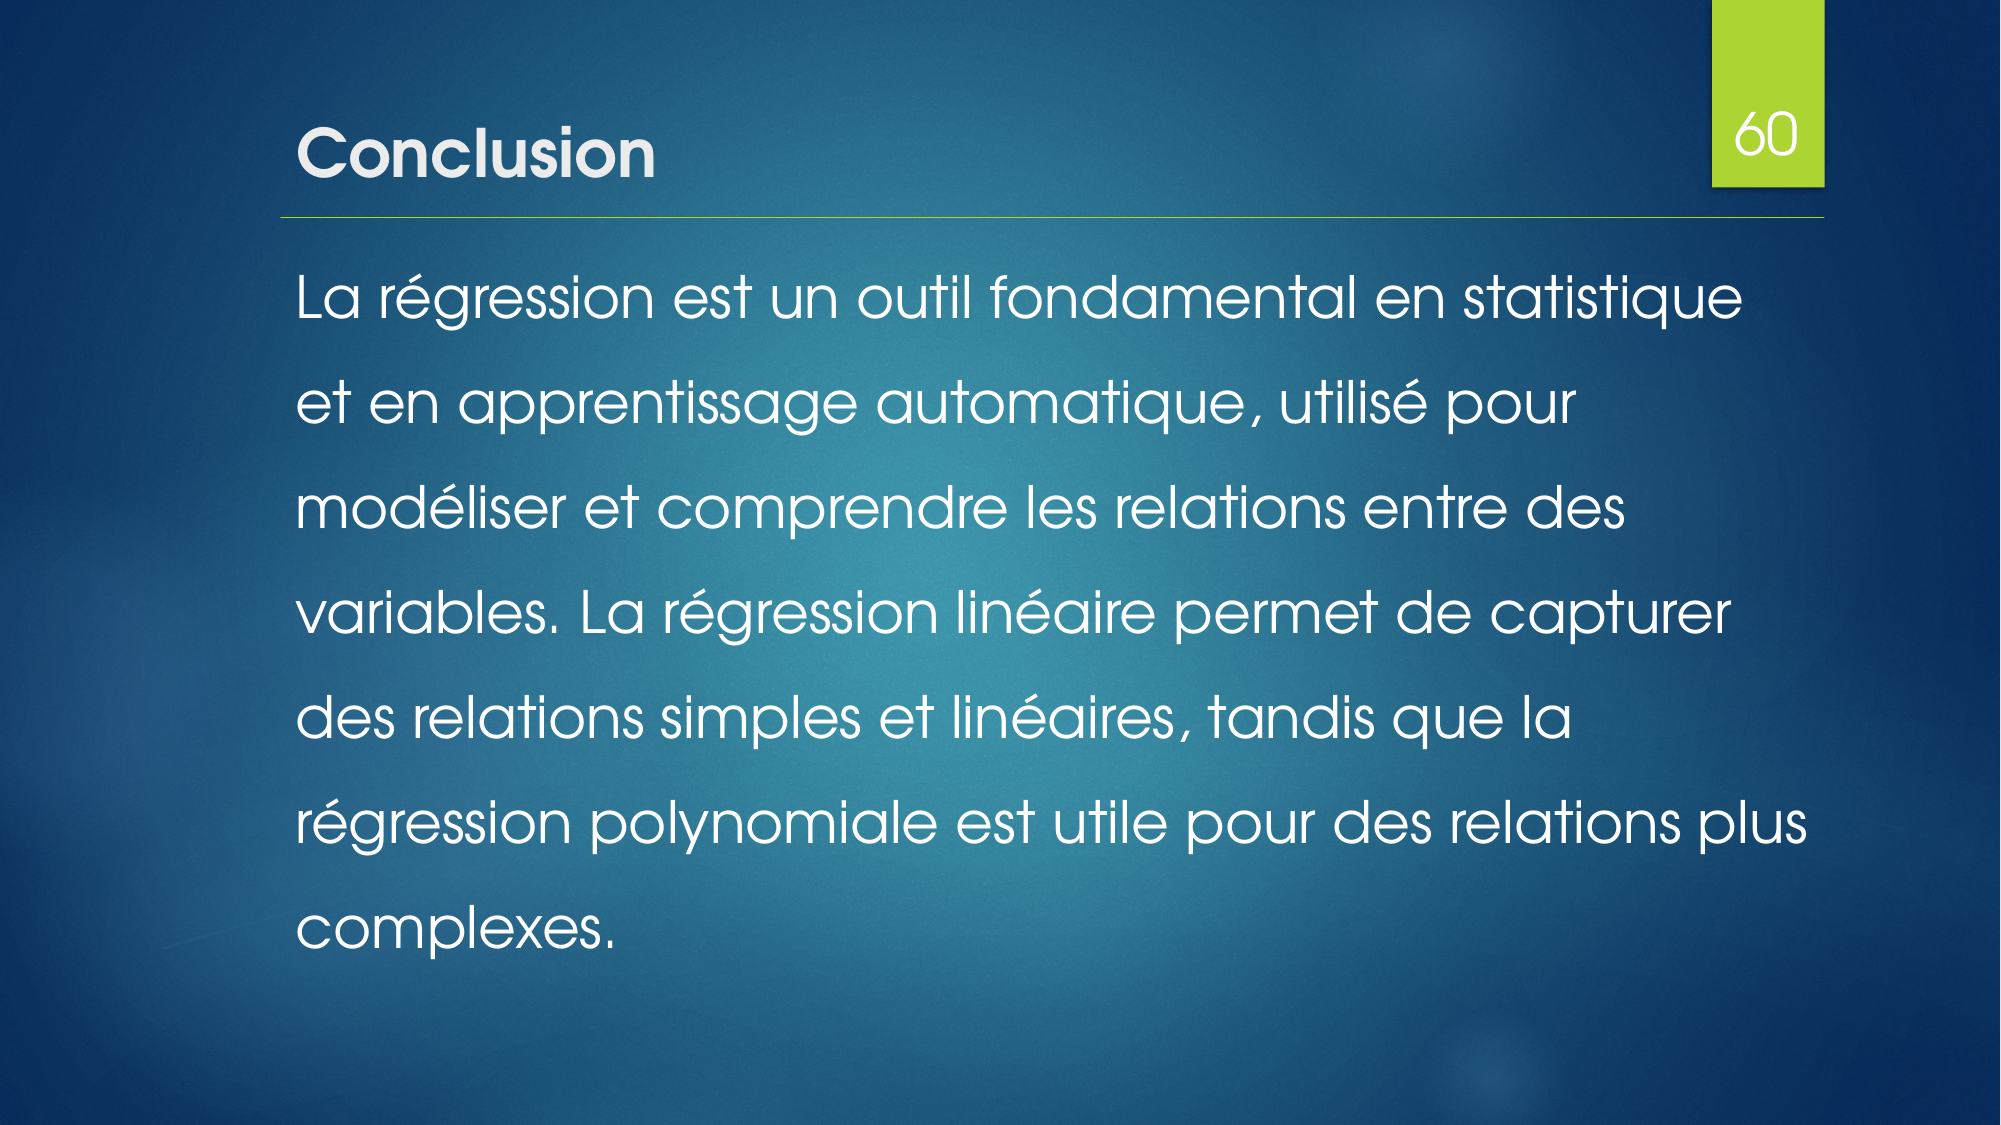

60
# Conclusion
La régression est un outil fondamental en statistique et en apprentissage automatique, utilisé pour modéliser et comprendre les relations entre des variables. La régression linéaire permet de capturer des relations simples et linéaires, tandis que la régression polynomiale est utile pour des relations plus complexes.